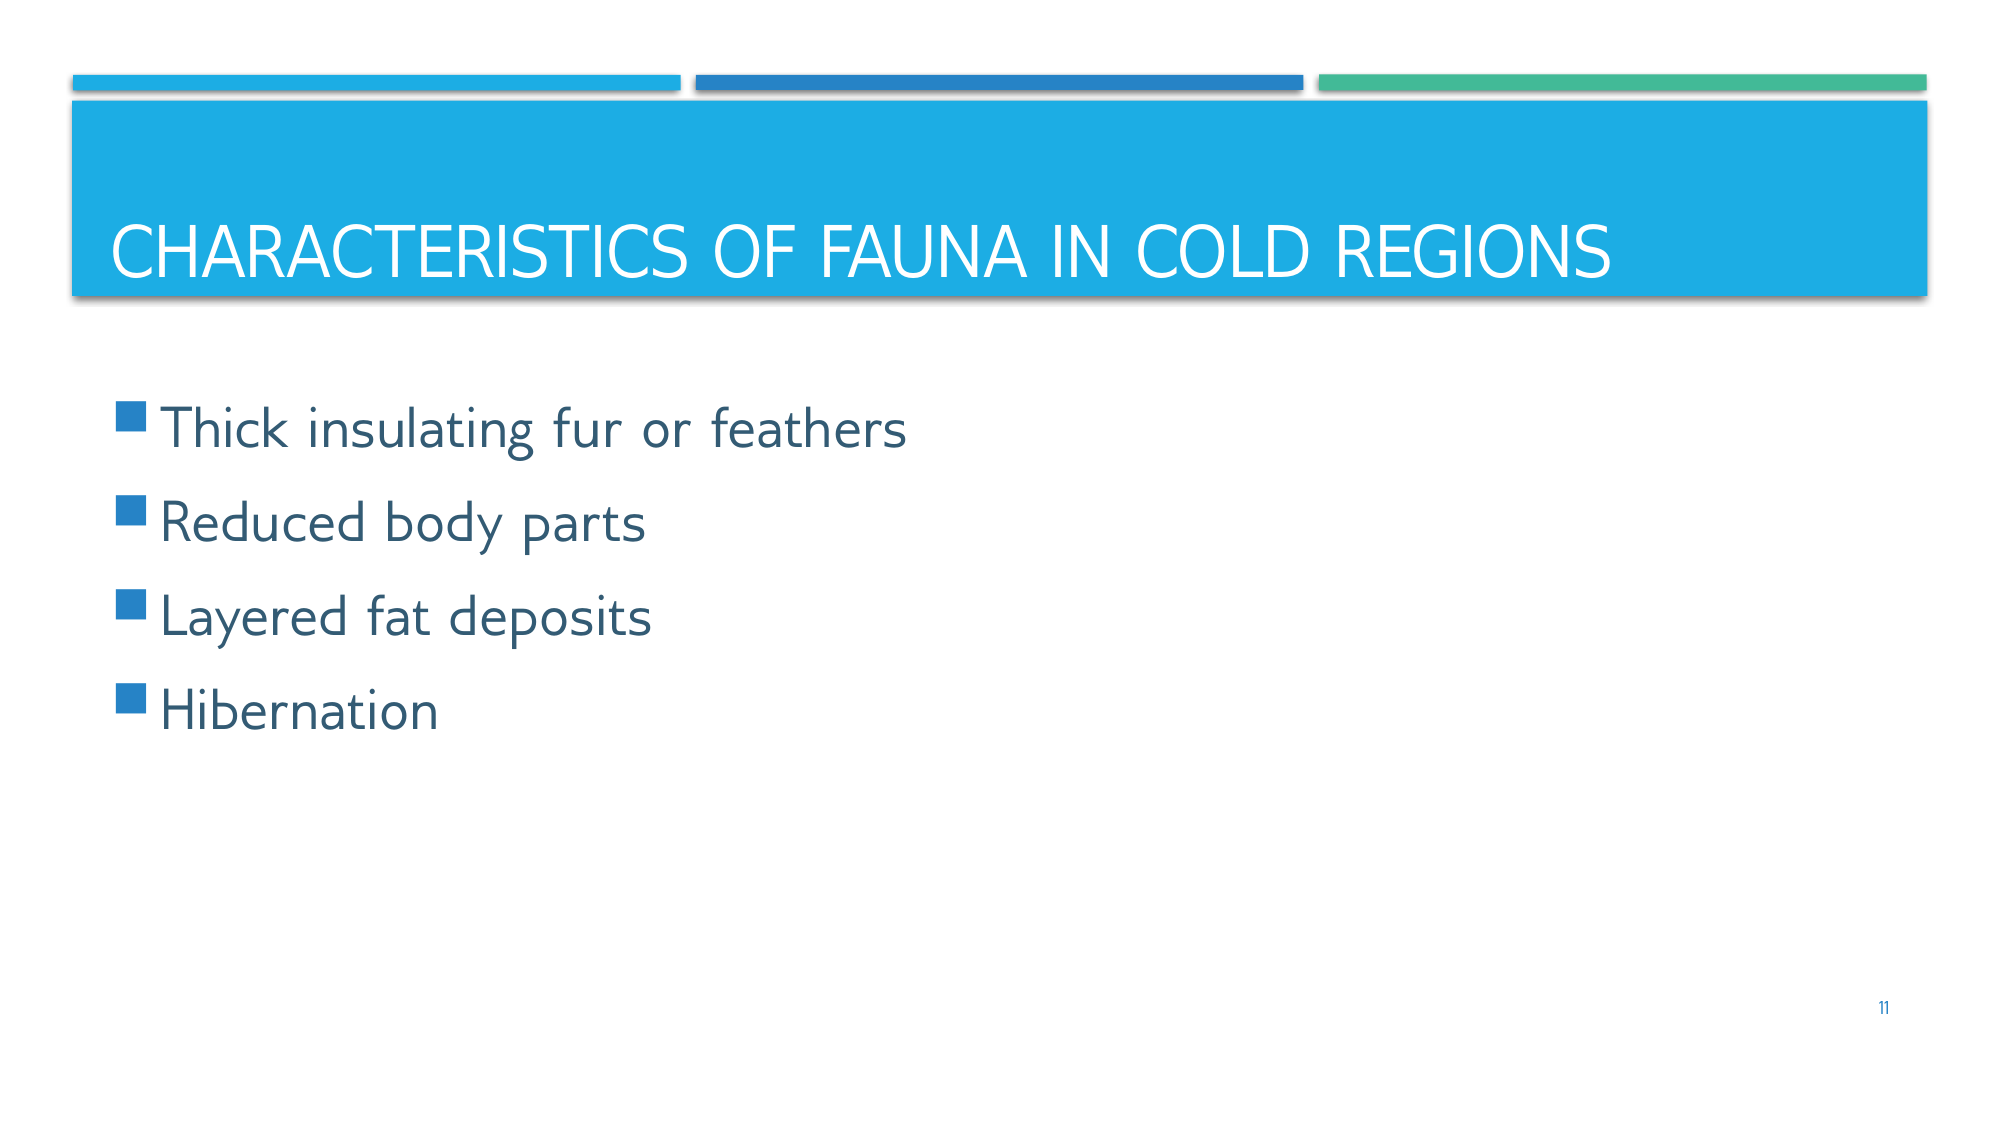

# Characteristics of FAUNA IN COLD REGIONS
Thick insulating fur or feathers
Reduced body parts
Layered fat deposits
Hibernation

11